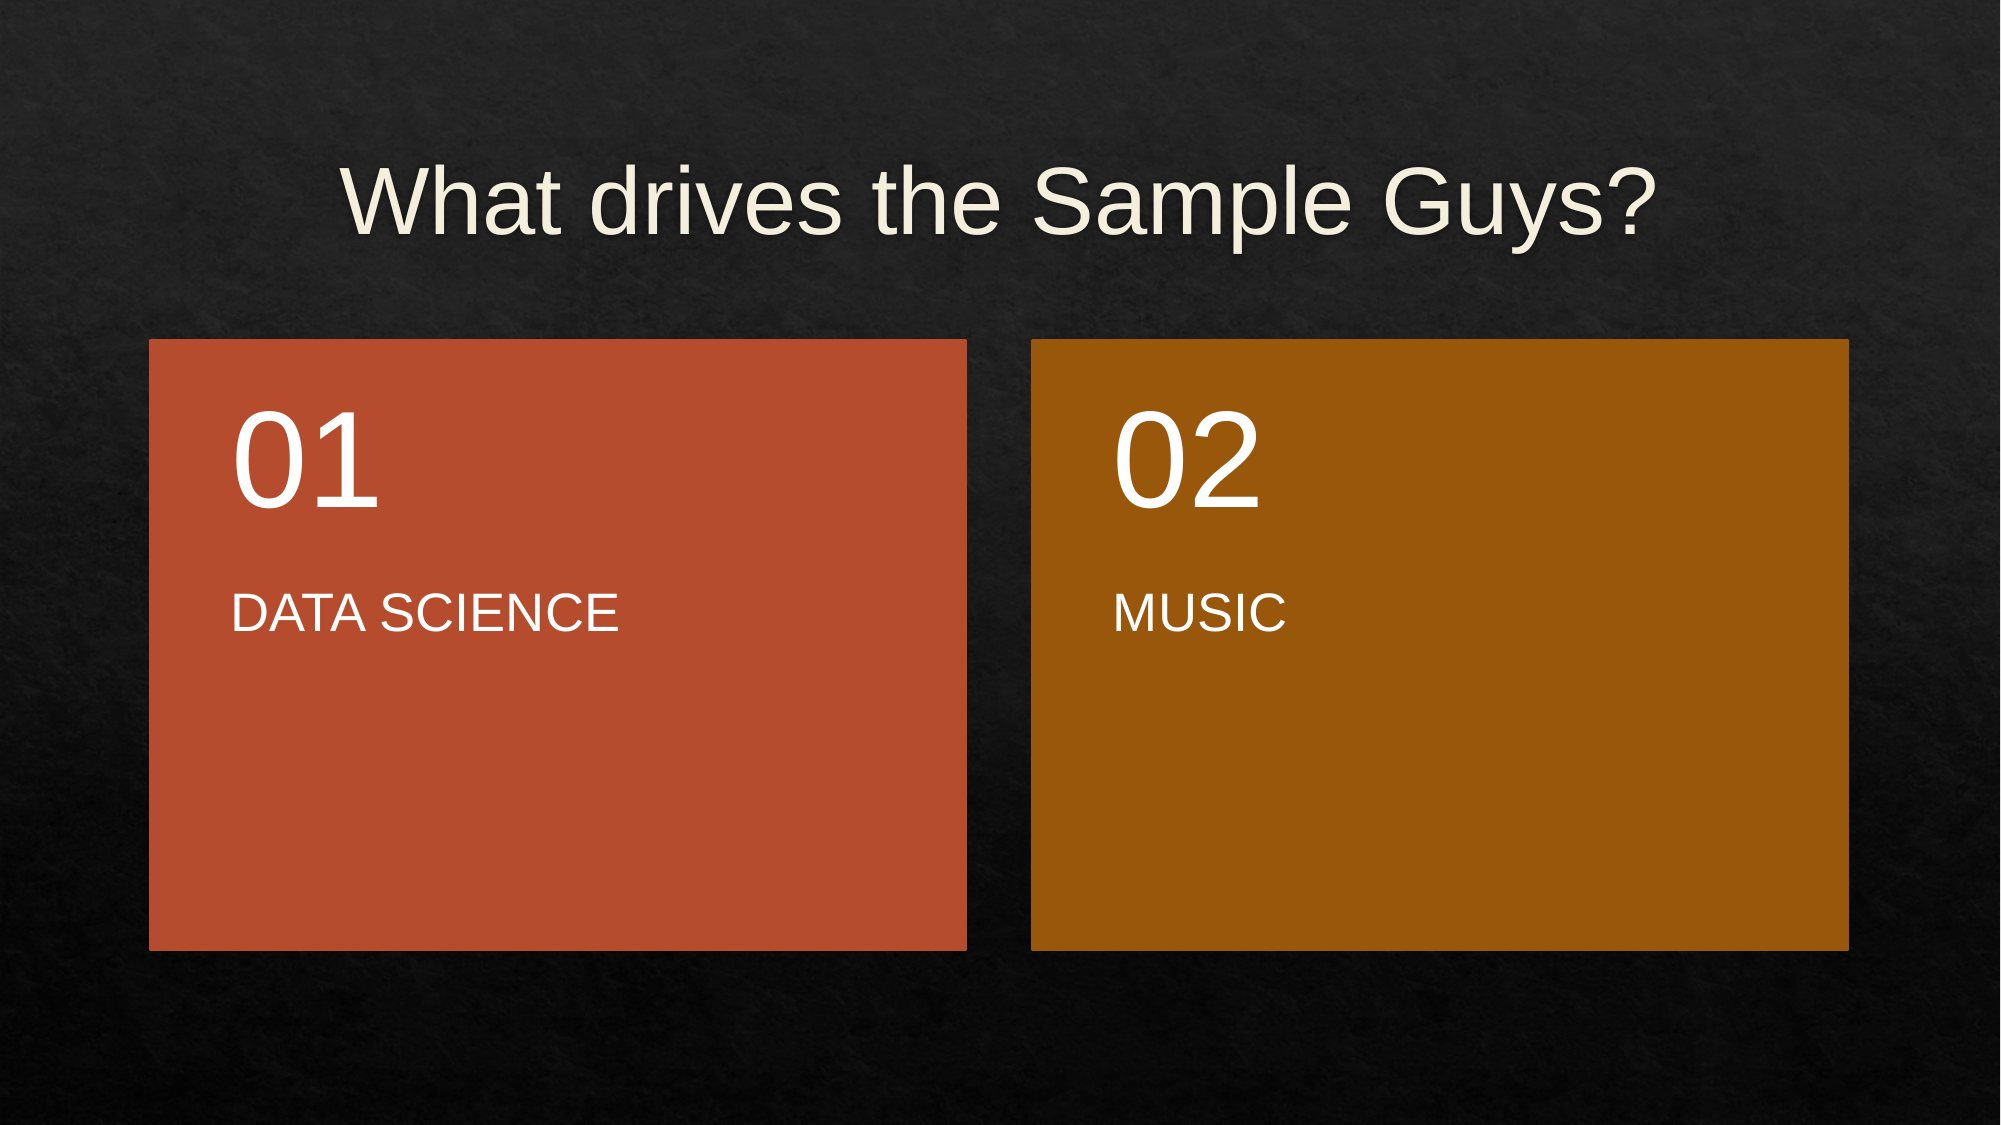

# What drives the Sample Guys?
DATA SCIENCE
01
MUSIC
02